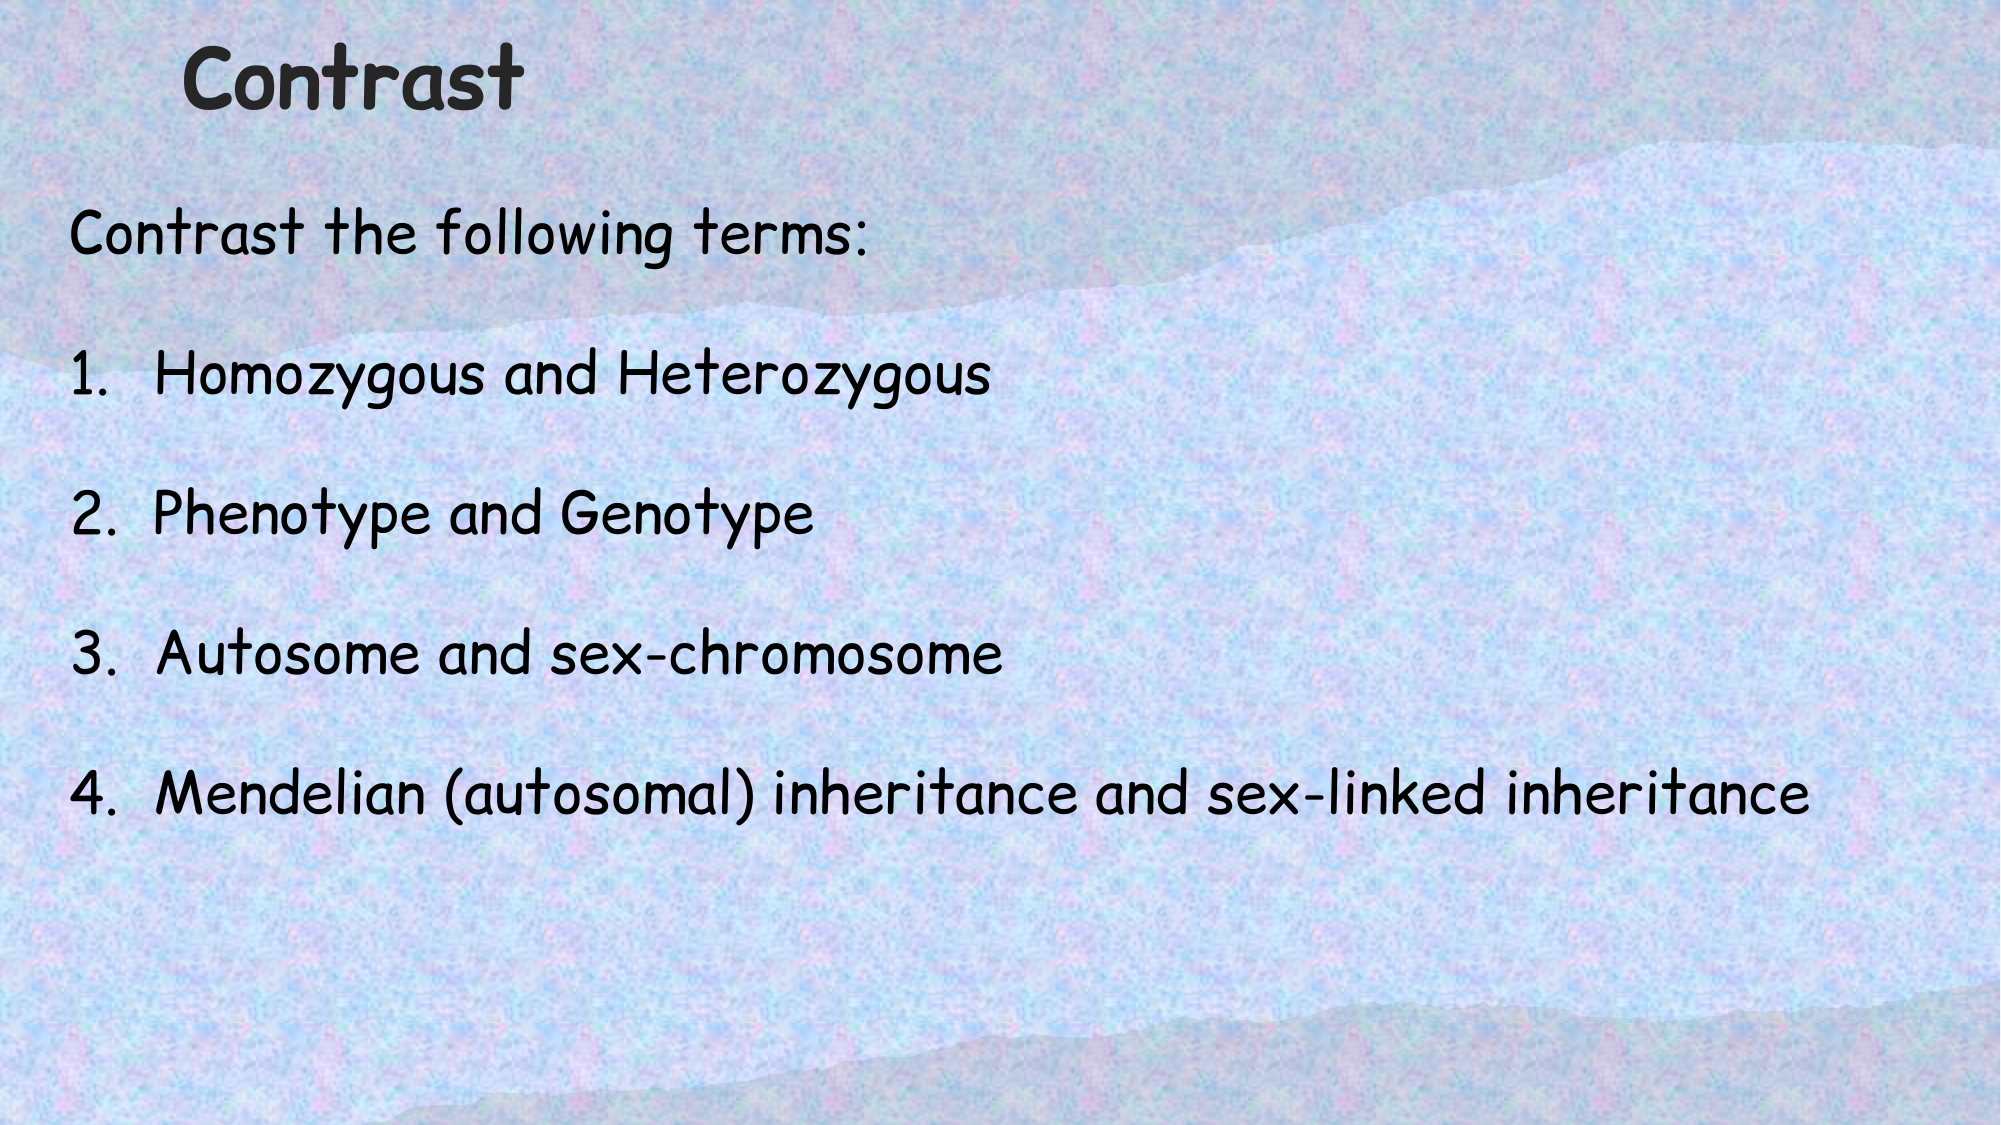

# Contrast
Contrast the following terms:

Homozygous and Heterozygous

Phenotype and Genotype

Autosome and sex-chromosome

Mendelian (autosomal) inheritance and sex-linked inheritance